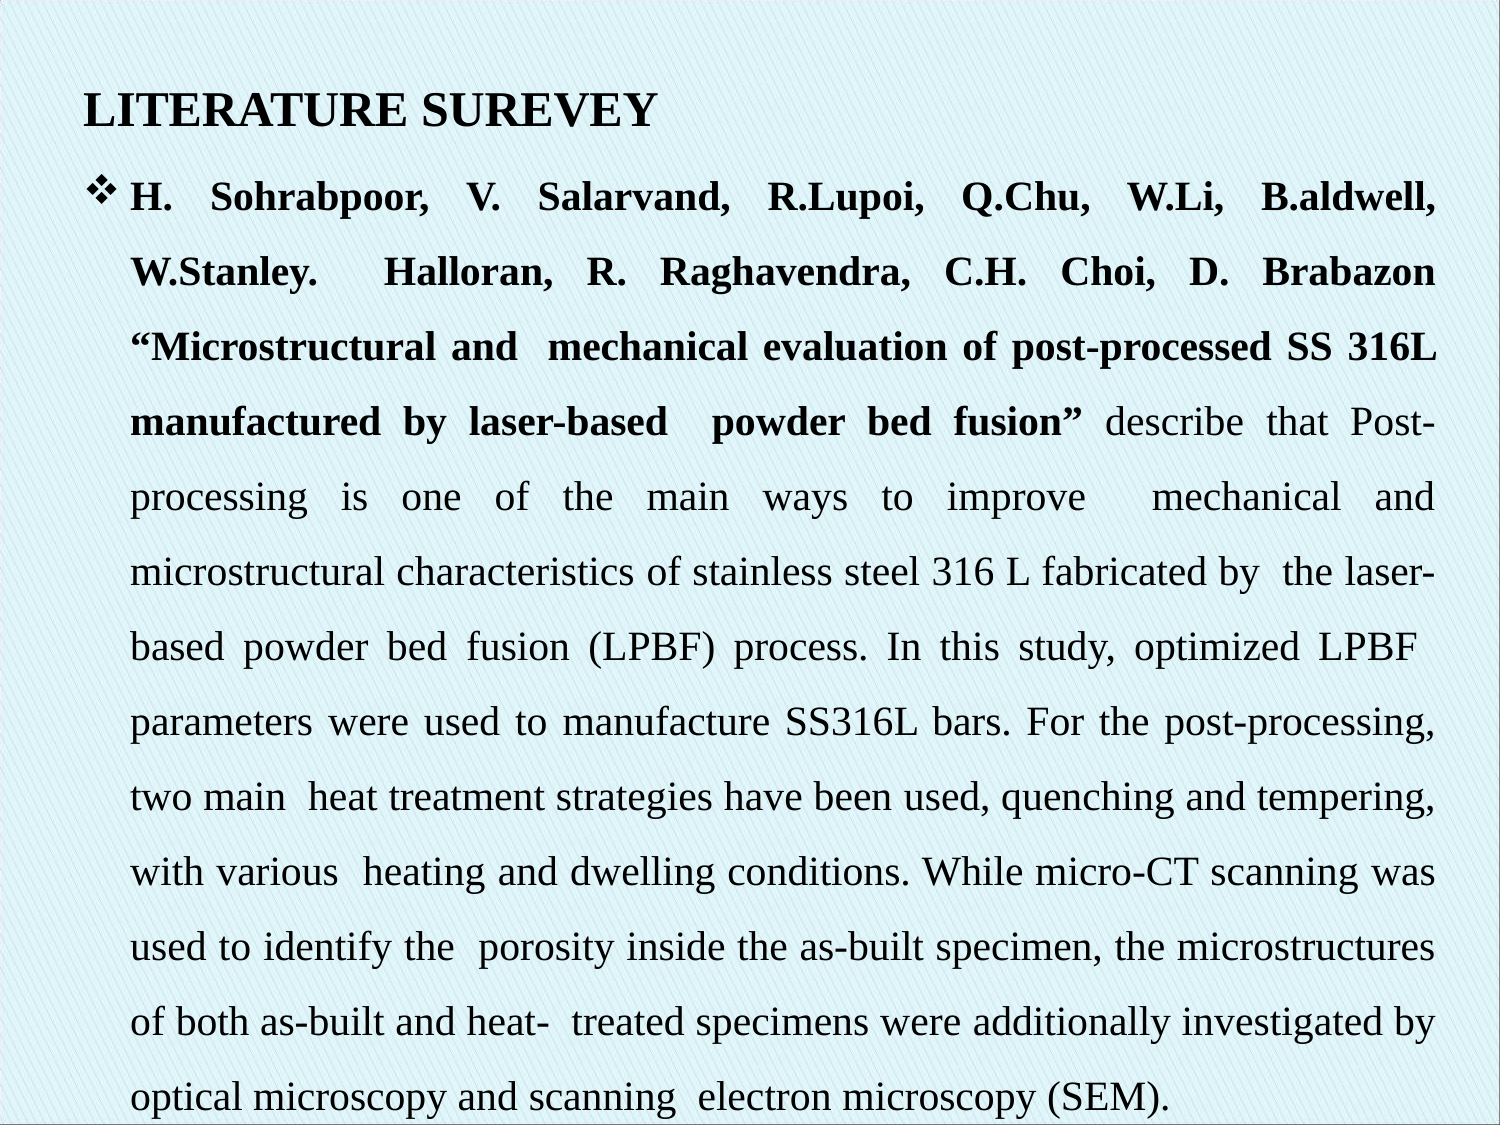

# LITERATURE SUREVEY
H. Sohrabpoor, V. Salarvand, R.Lupoi, Q.Chu, W.Li, B.aldwell, W.Stanley.  Halloran, R. Raghavendra, C.H. Choi, D. Brabazon “Microstructural and  mechanical evaluation of post-processed SS 316L manufactured by laser-based  powder bed fusion” describe that Post-processing is one of the main ways to improve  mechanical and microstructural characteristics of stainless steel 316 L fabricated by  the laser-based powder bed fusion (LPBF) process. In this study, optimized LPBF  parameters were used to manufacture SS316L bars. For the post-processing, two main  heat treatment strategies have been used, quenching and tempering, with various  heating and dwelling conditions. While micro-CT scanning was used to identify the  porosity inside the as-built specimen, the microstructures of both as-built and heat-  treated specimens were additionally investigated by optical microscopy and scanning  electron microscopy (SEM).